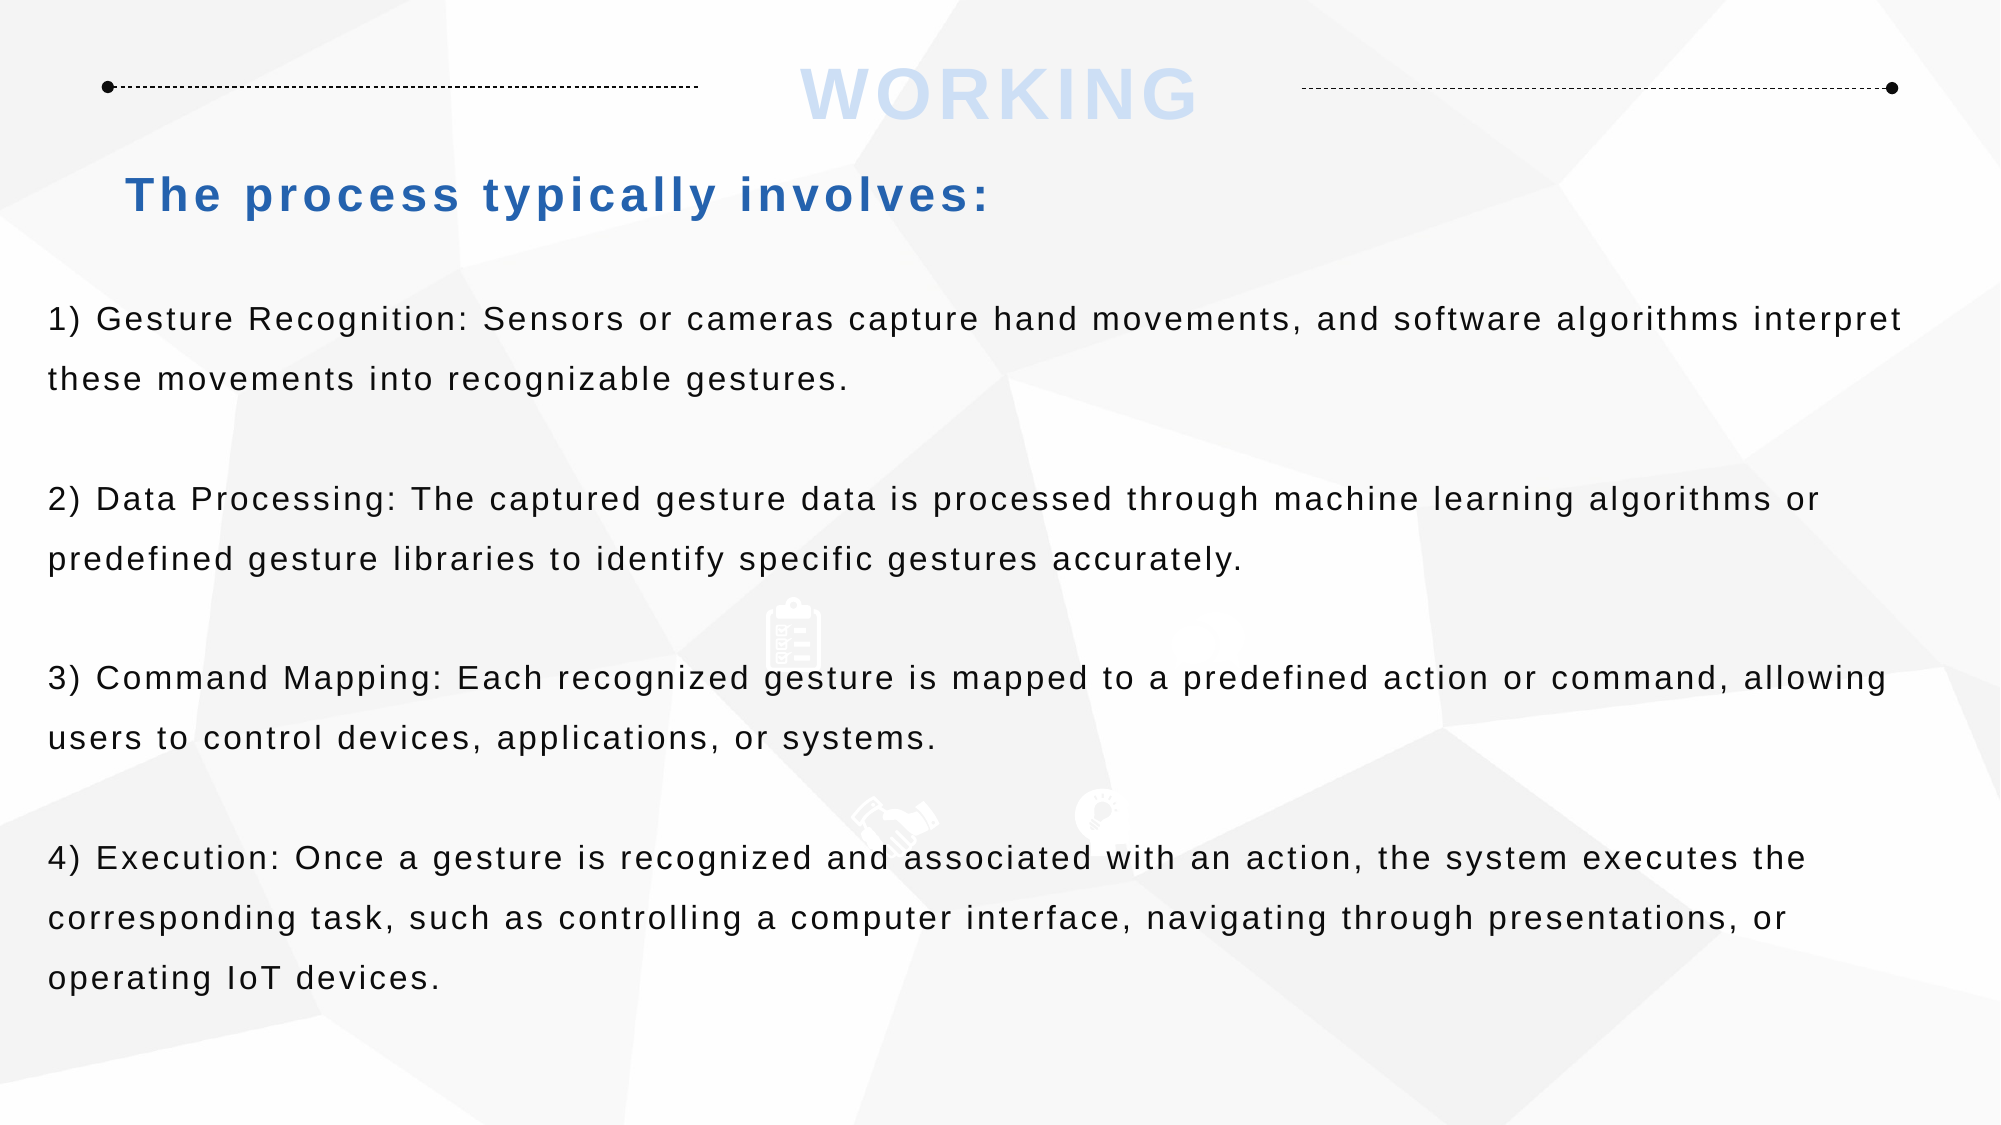

WORKING
The process typically involves:
1) Gesture Recognition: Sensors or cameras capture hand movements, and software algorithms interpret these movements into recognizable gestures.

2) Data Processing: The captured gesture data is processed through machine learning algorithms or predefined gesture libraries to identify specific gestures accurately.

3) Command Mapping: Each recognized gesture is mapped to a predefined action or command, allowing users to control devices, applications, or systems.

4) Execution: Once a gesture is recognized and associated with an action, the system executes the corresponding task, such as controlling a computer interface, navigating through presentations, or operating IoT devices.